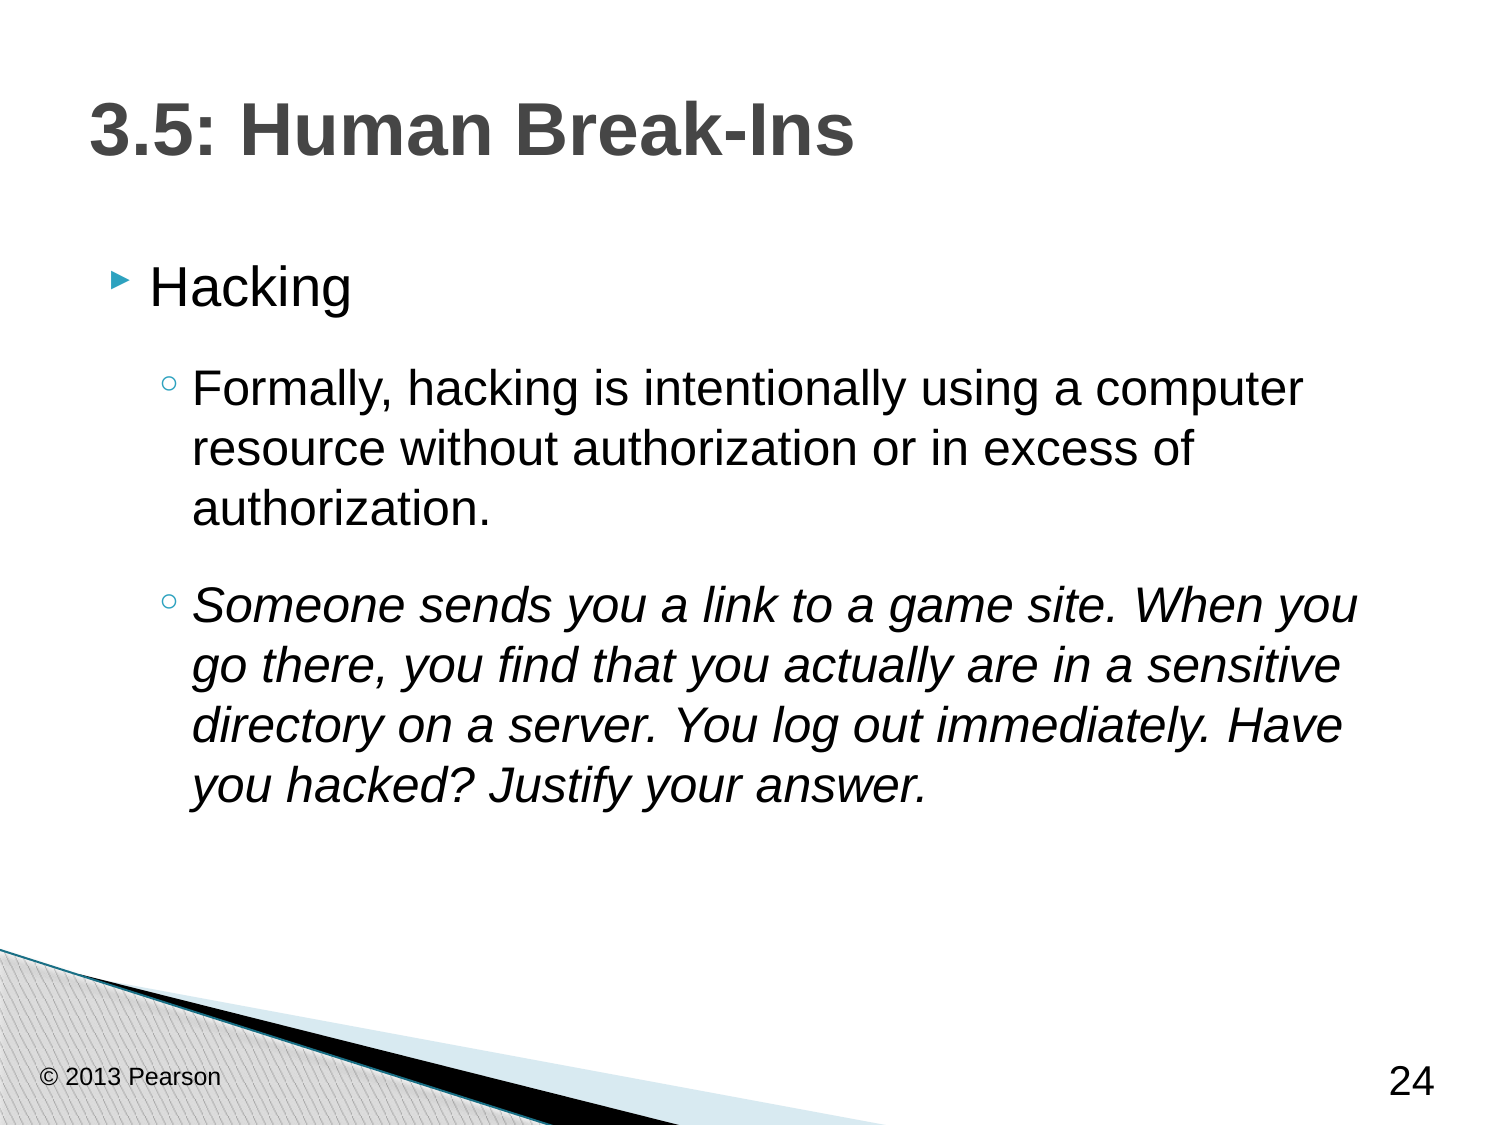

# 3.5: Human Break-Ins
Hacking
Formally, hacking is intentionally using a computer resource without authorization or in excess of authorization.
Someone sends you a link to a game site. When you go there, you find that you actually are in a sensitive directory on a server. You log out immediately. Have you hacked? Justify your answer.

© 2013 Pearson
24